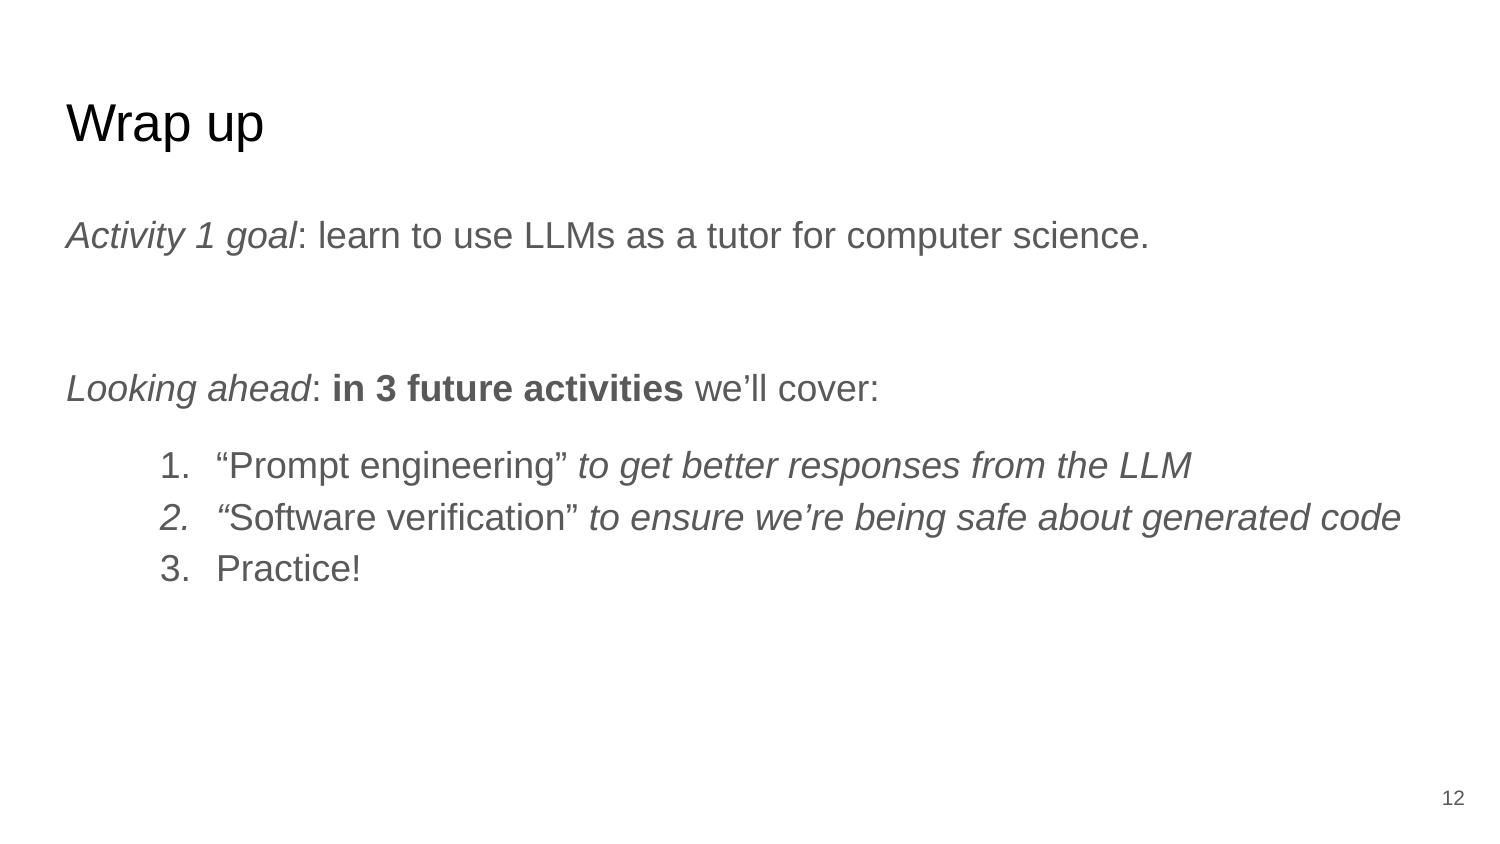

# Wrap up
Activity 1 goal: learn to use LLMs as a tutor for computer science.

Looking ahead: in 3 future activities we’ll cover:
“Prompt engineering” to get better responses from the LLM
“Software verification” to ensure we’re being safe about generated code
Practice!

12